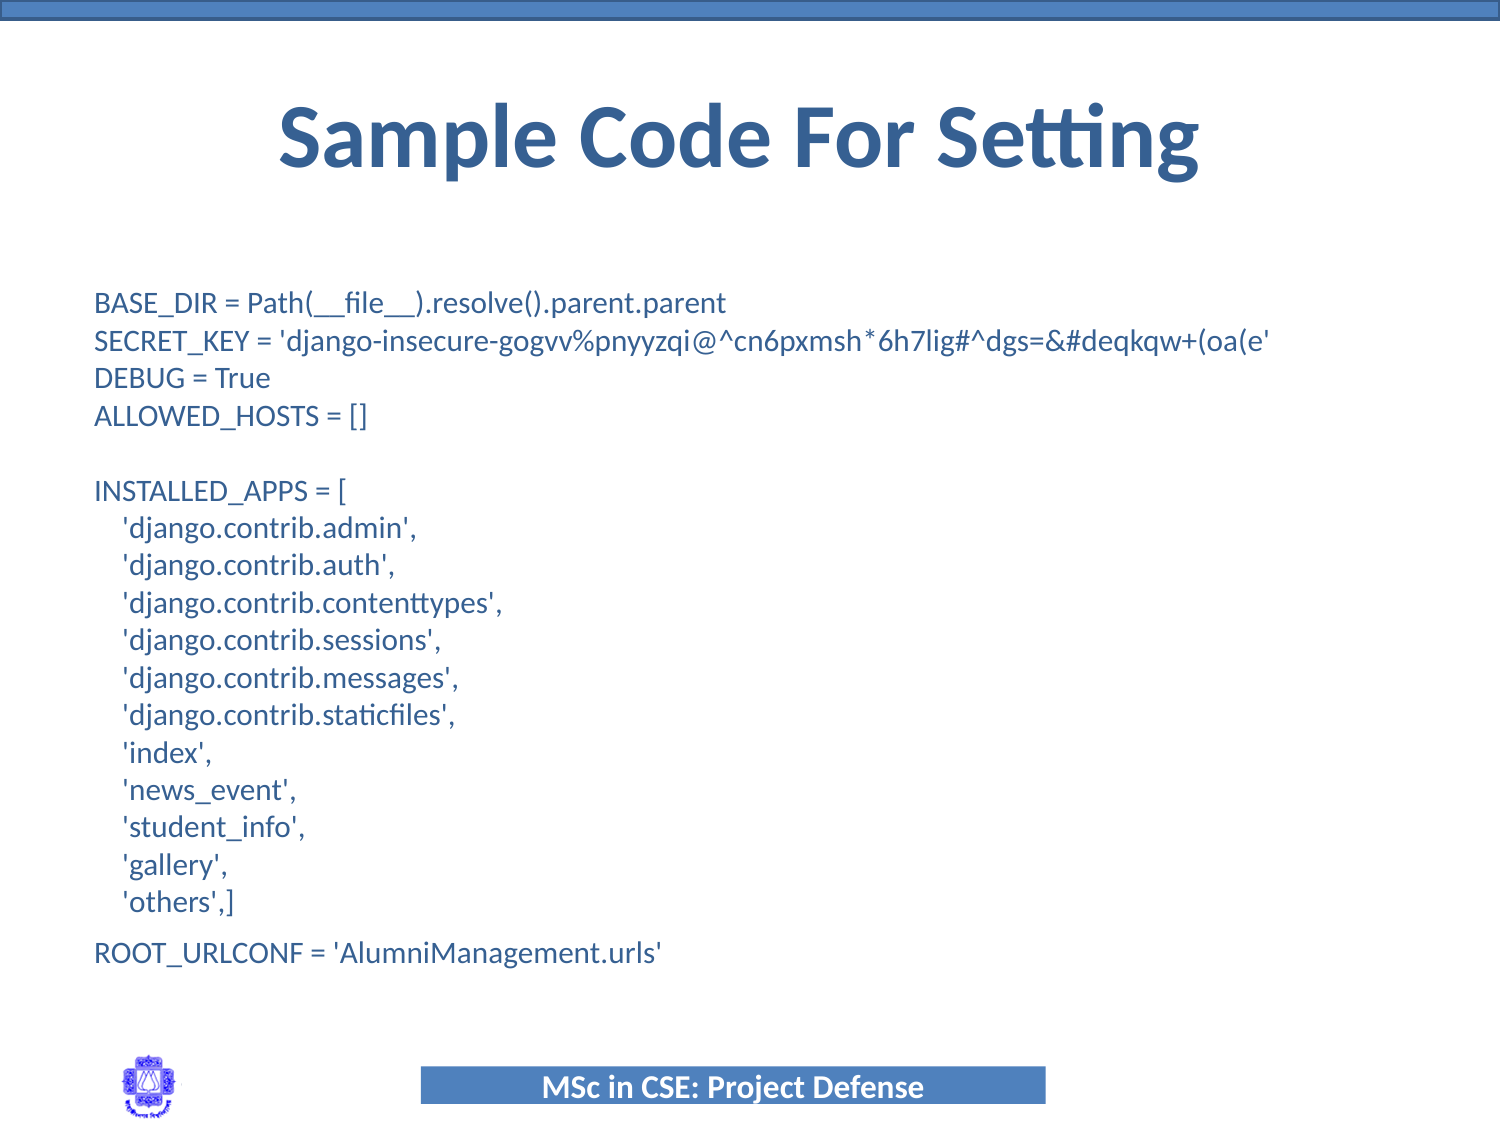

# Sample Code For Setting
BASE_DIR = Path(__file__).resolve().parent.parent
SECRET_KEY = 'django-insecure-gogvv%pnyyzqi@^cn6pxmsh*6h7lig#^dgs=&#deqkqw+(oa(e'
DEBUG = True
ALLOWED_HOSTS = []
INSTALLED_APPS = [
    'django.contrib.admin',
    'django.contrib.auth',
    'django.contrib.contenttypes',
    'django.contrib.sessions',
    'django.contrib.messages',
    'django.contrib.staticfiles',
    'index',
    'news_event',
    'student_info',
    'gallery',
    'others',]
ROOT_URLCONF = 'AlumniManagement.urls'